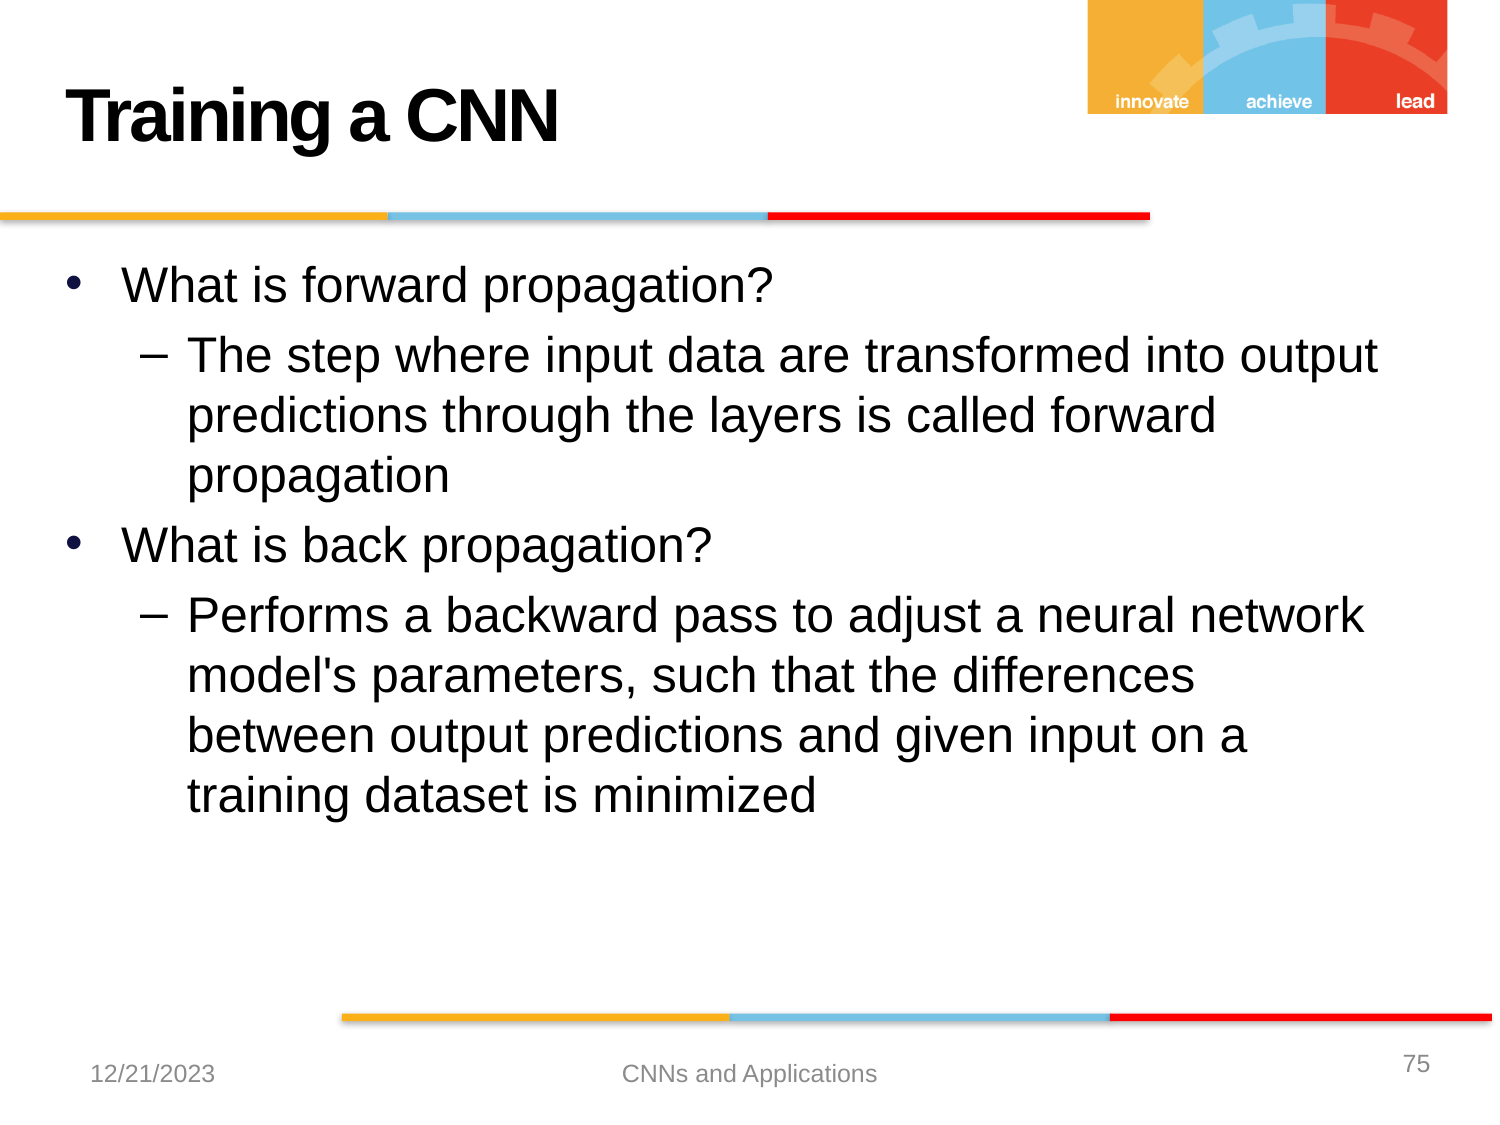

Training a CNN
What is forward propagation?
The step where input data are transformed into output predictions through the layers is called forward propagation
What is back propagation?
Performs a backward pass to adjust a neural network model's parameters, such that the differences between output predictions and given input on a training dataset is minimized

75
12/21/2023
CNNs and Applications